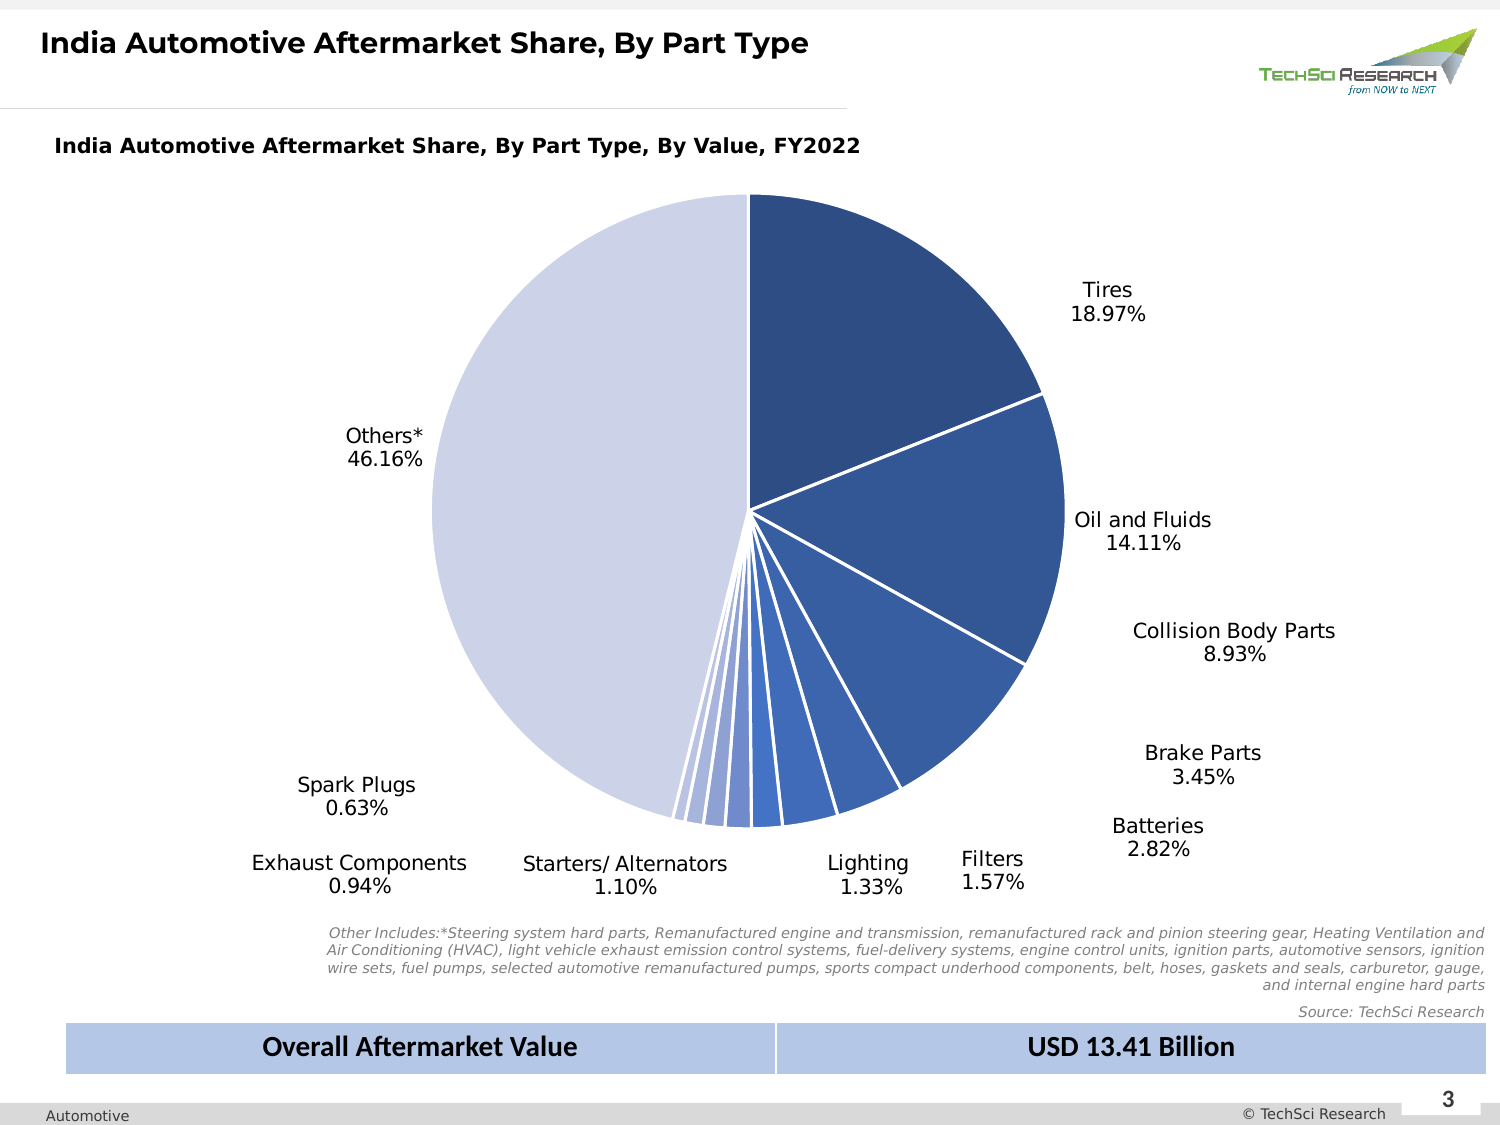

India Automotive Aftermarket Share, By Part Type
 India Automotive Aftermarket Share, By Part Type, By Value, FY2022

### Chart

| Category | FY 2022 |
|---|---|
| Tires | 0.1896551724137931 |
| Oil and Fluids | 0.14106583072100315 |
| Collision Body Parts | 0.08934169278996865 |
| Brake Parts | 0.034482758620689655 |
| Batteries | 0.028213166144200625 |
| Filters | 0.015673981191222573 |
| Lighting  | 0.013322884012539187 |
| Starters/ Alternators | 0.010971786833855801 |
| Exhaust Components | 0.009404388714733543 |
| Spark Plugs | 0.006269592476489029 |
| Others* | 0.4615987460815047 |
Other Includes:*Steering system hard parts, Remanufactured engine and transmission, remanufactured rack and pinion steering gear, Heating Ventilation and Air Conditioning (HVAC), light vehicle exhaust emission control systems, fuel-delivery systems, engine control units, ignition parts, automotive sensors, ignition wire sets, fuel pumps, selected automotive remanufactured pumps, sports compact underhood components, belt, hoses, gaskets and seals, carburetor, gauge, and internal engine hard parts

Source: TechSci Research
| Overall Aftermarket Value | USD 13.41 Billion |
| --- | --- |